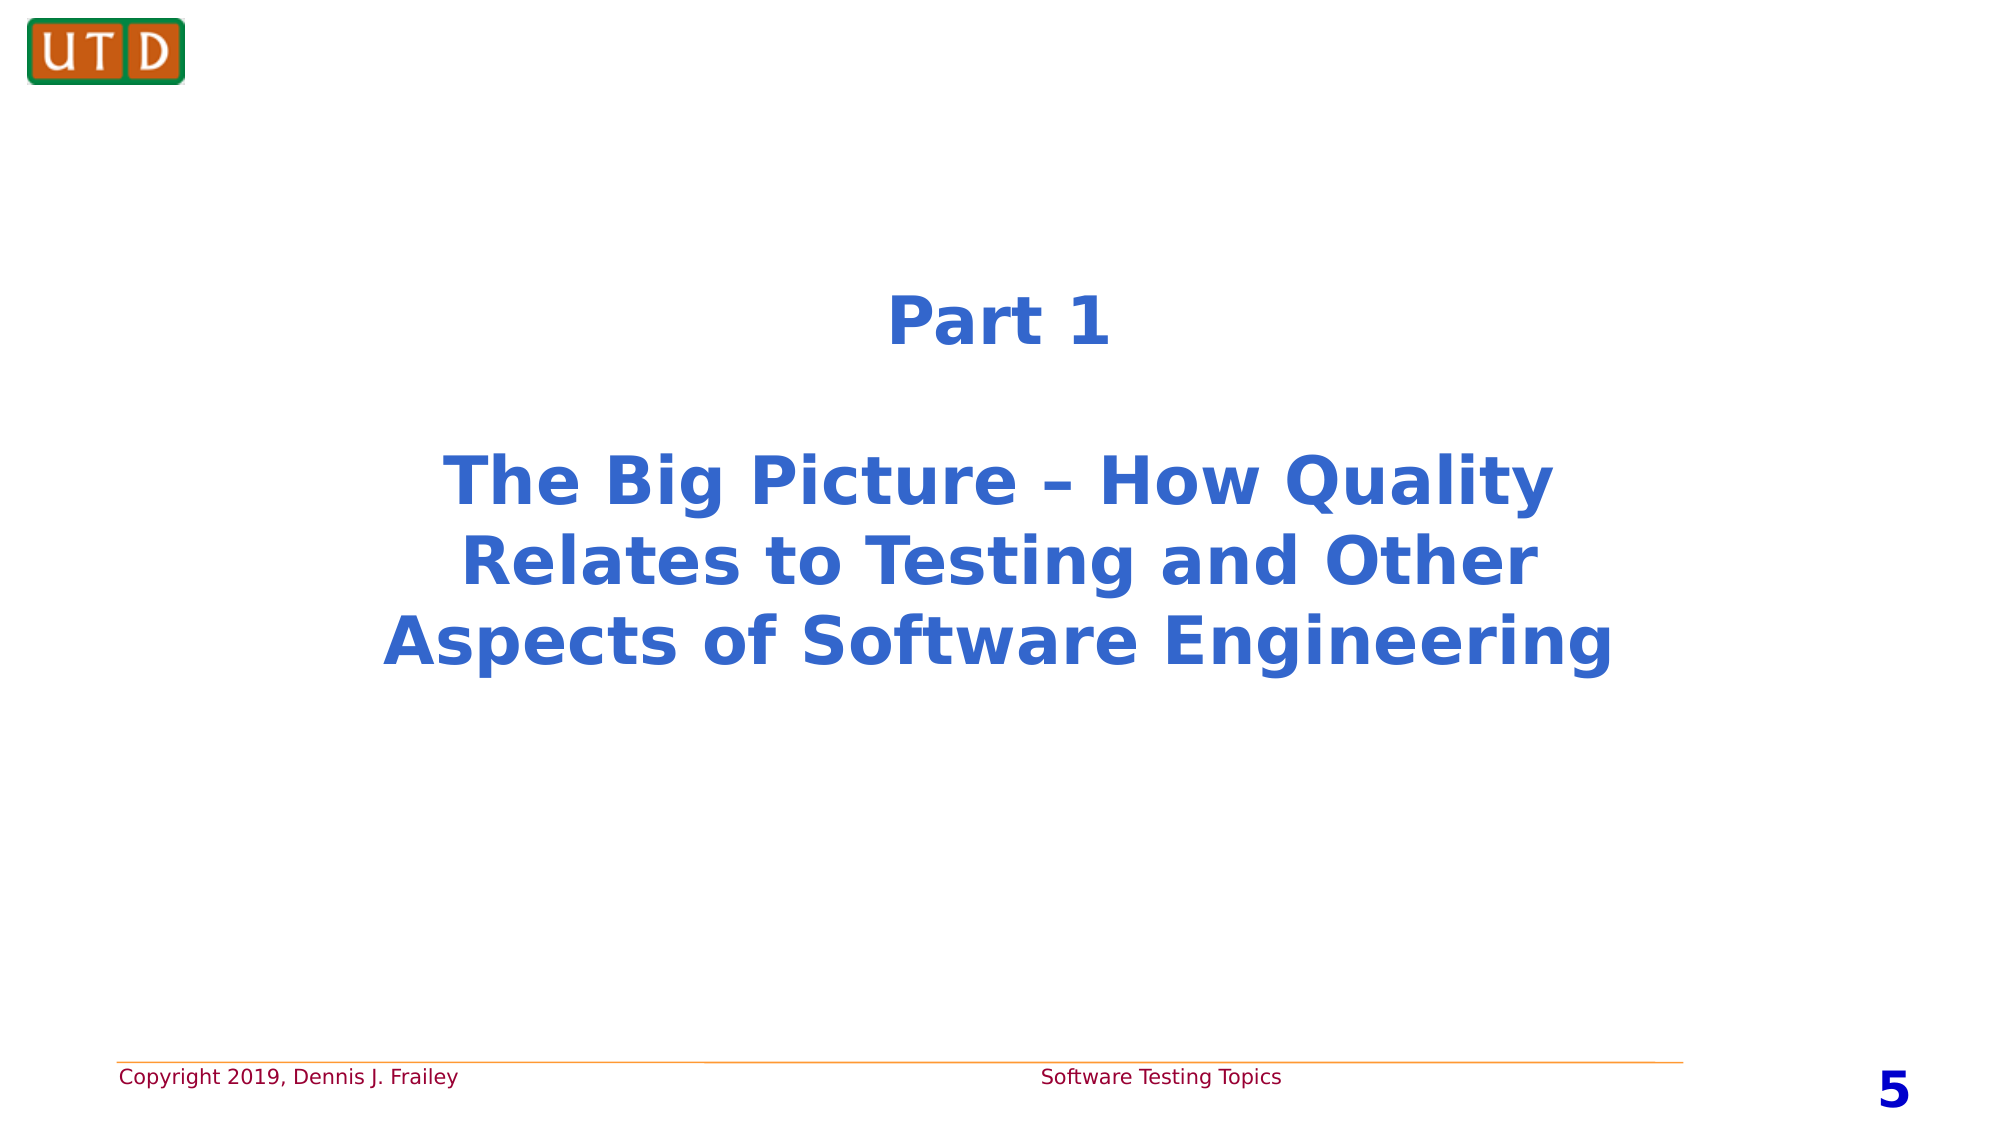

# Part 1 The Big Picture – How Quality Relates to Testing and Other Aspects of Software Engineering